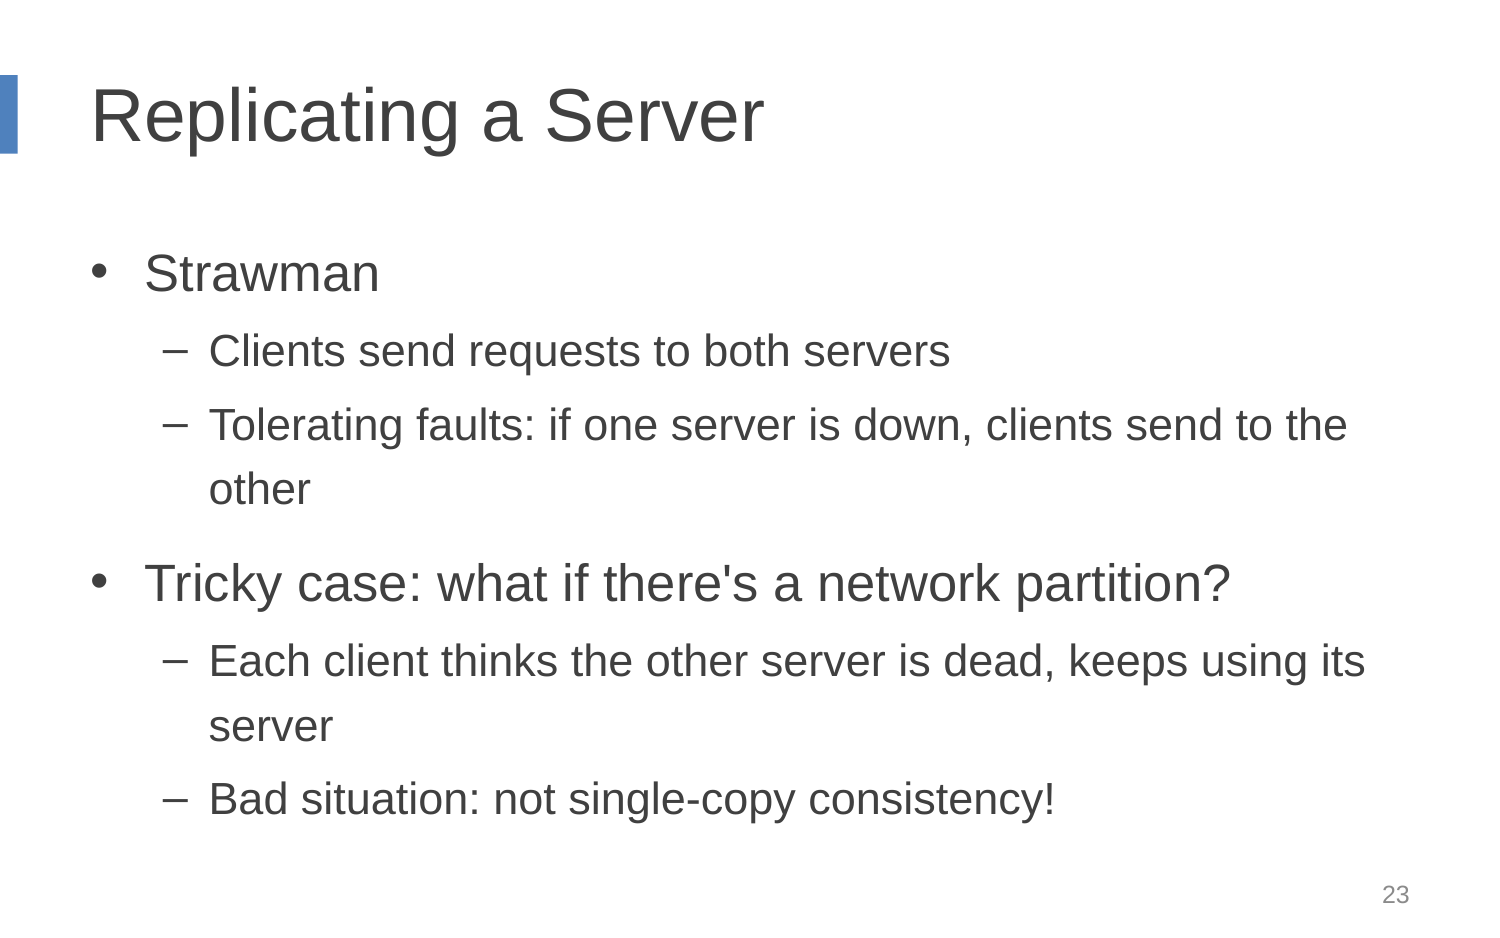

# Replicating a Server
Strawman
Clients send requests to both servers
Tolerating faults: if one server is down, clients send to the other
Tricky case: what if there's a network partition?
Each client thinks the other server is dead, keeps using its server
Bad situation: not single-copy consistency!

23